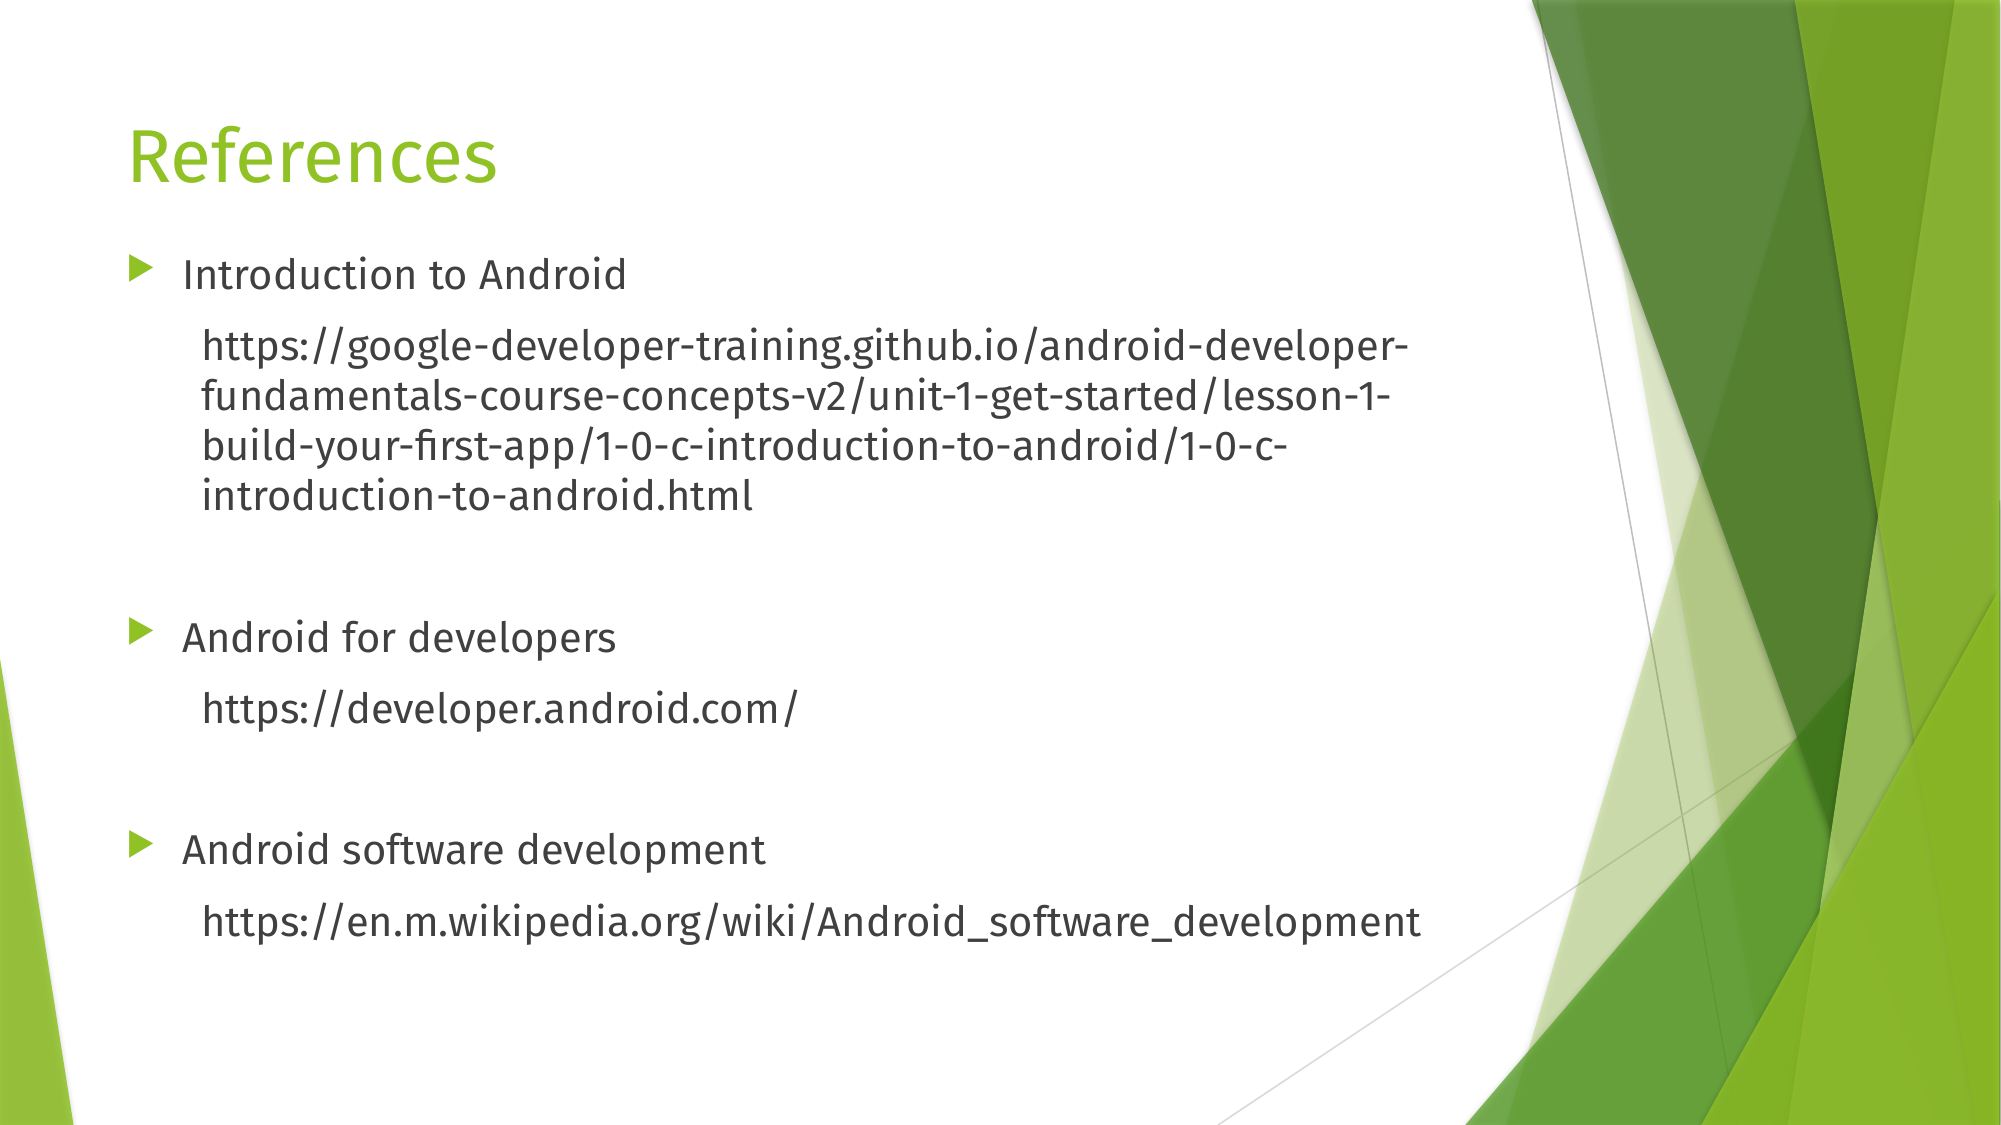

# References
Introduction to Android
https://google-developer-training.github.io/android-developer-fundamentals-course-concepts-v2/unit-1-get-started/lesson-1-build-your-first-app/1-0-c-introduction-to-android/1-0-c-introduction-to-android.html

Android for developers
https://developer.android.com/

Android software development
https://en.m.wikipedia.org/wiki/Android_software_development